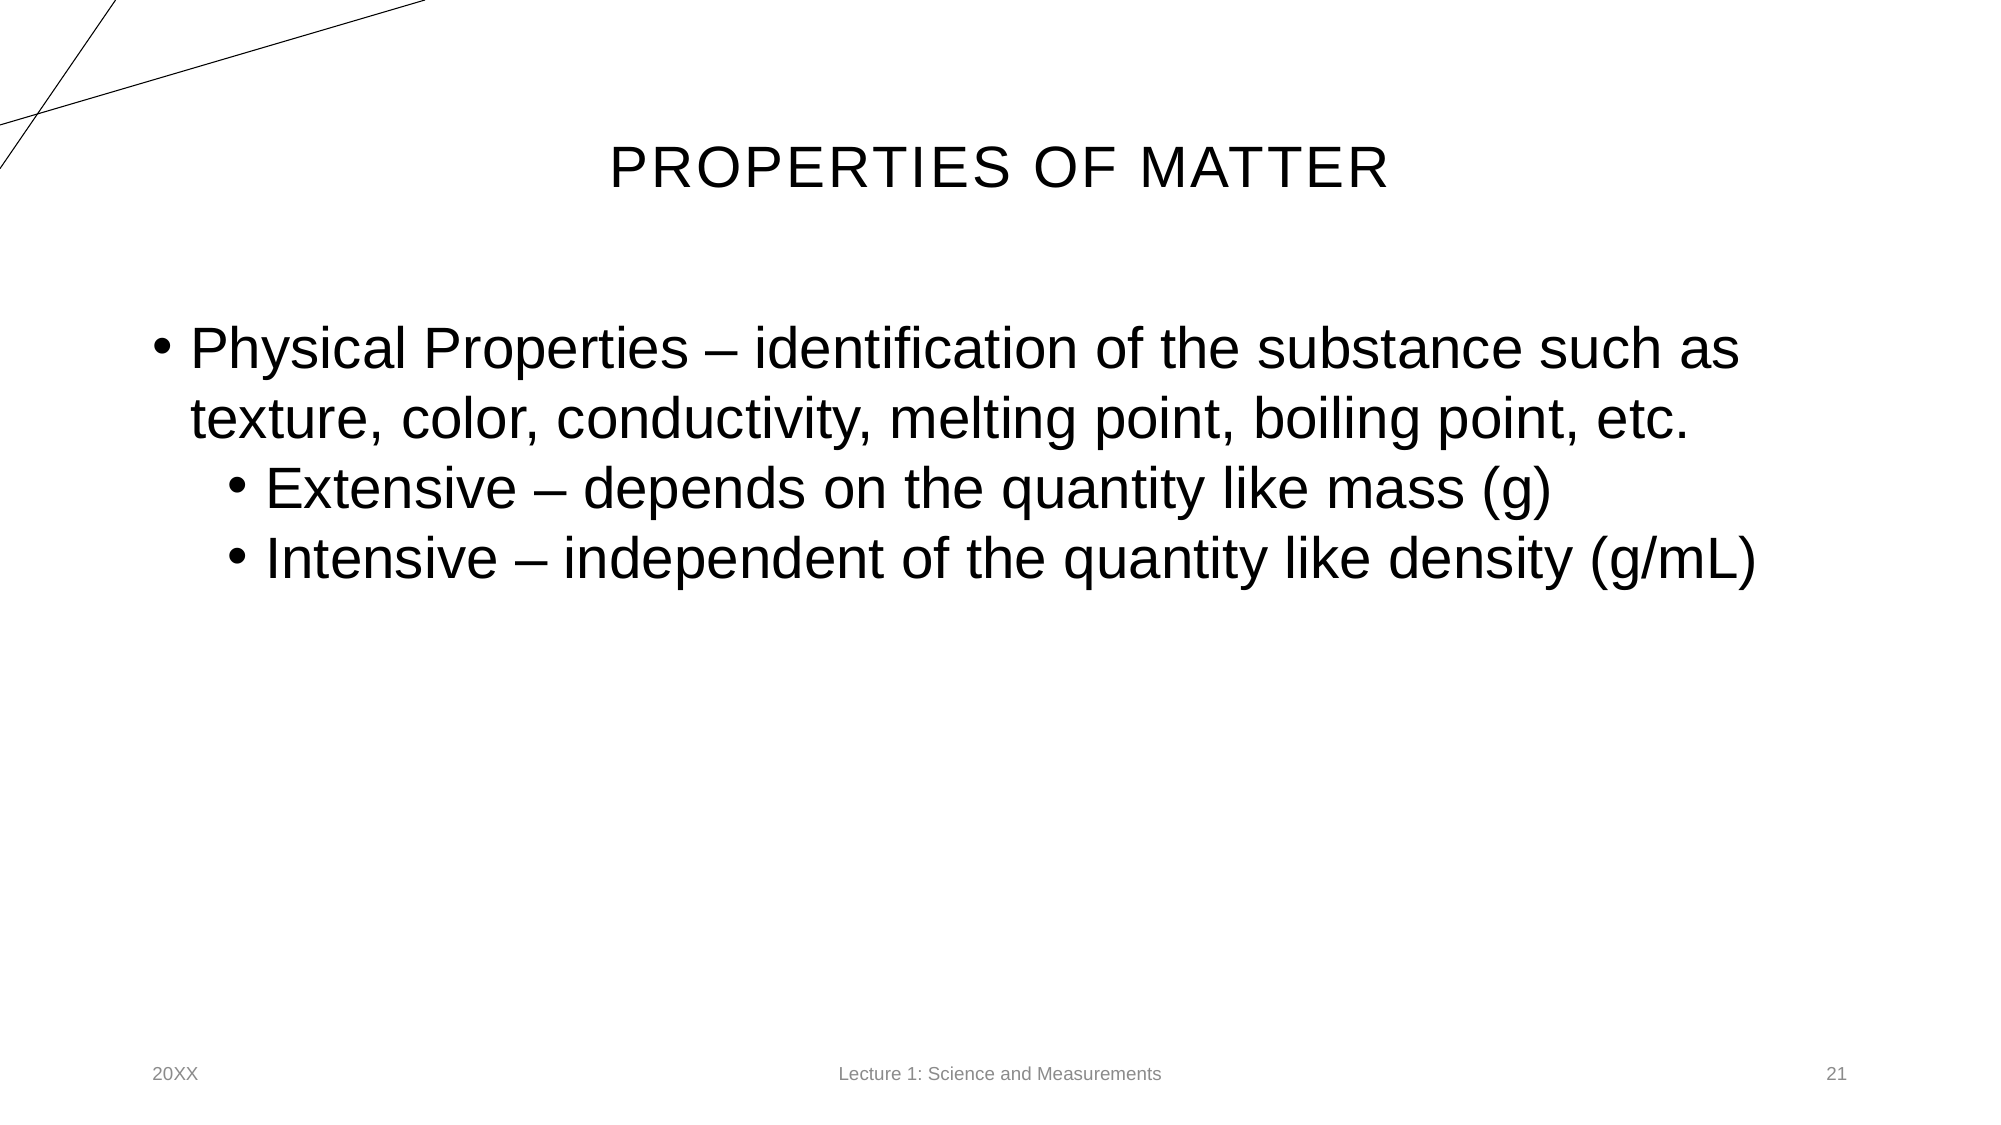

# Properties of matter
Physical Properties – identification of the substance such as texture, color, conductivity, melting point, boiling point, etc.
Extensive – depends on the quantity like mass (g)
Intensive – independent of the quantity like density (g/mL)

20XX
Lecture 1: Science and Measurements​
21